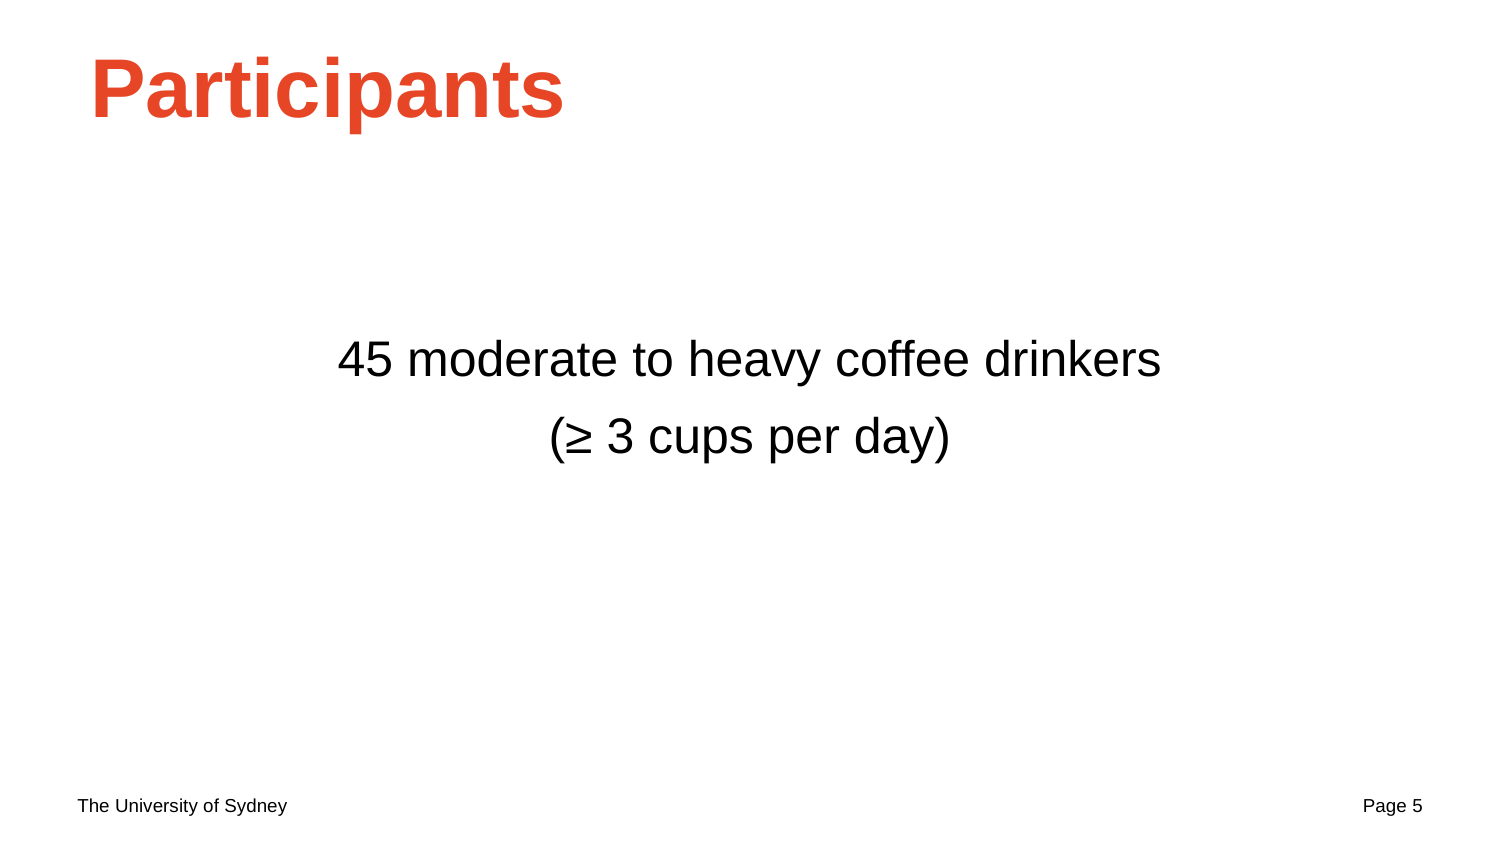

# Participants

45 moderate to heavy coffee drinkers
(≥ 3 cups per day)